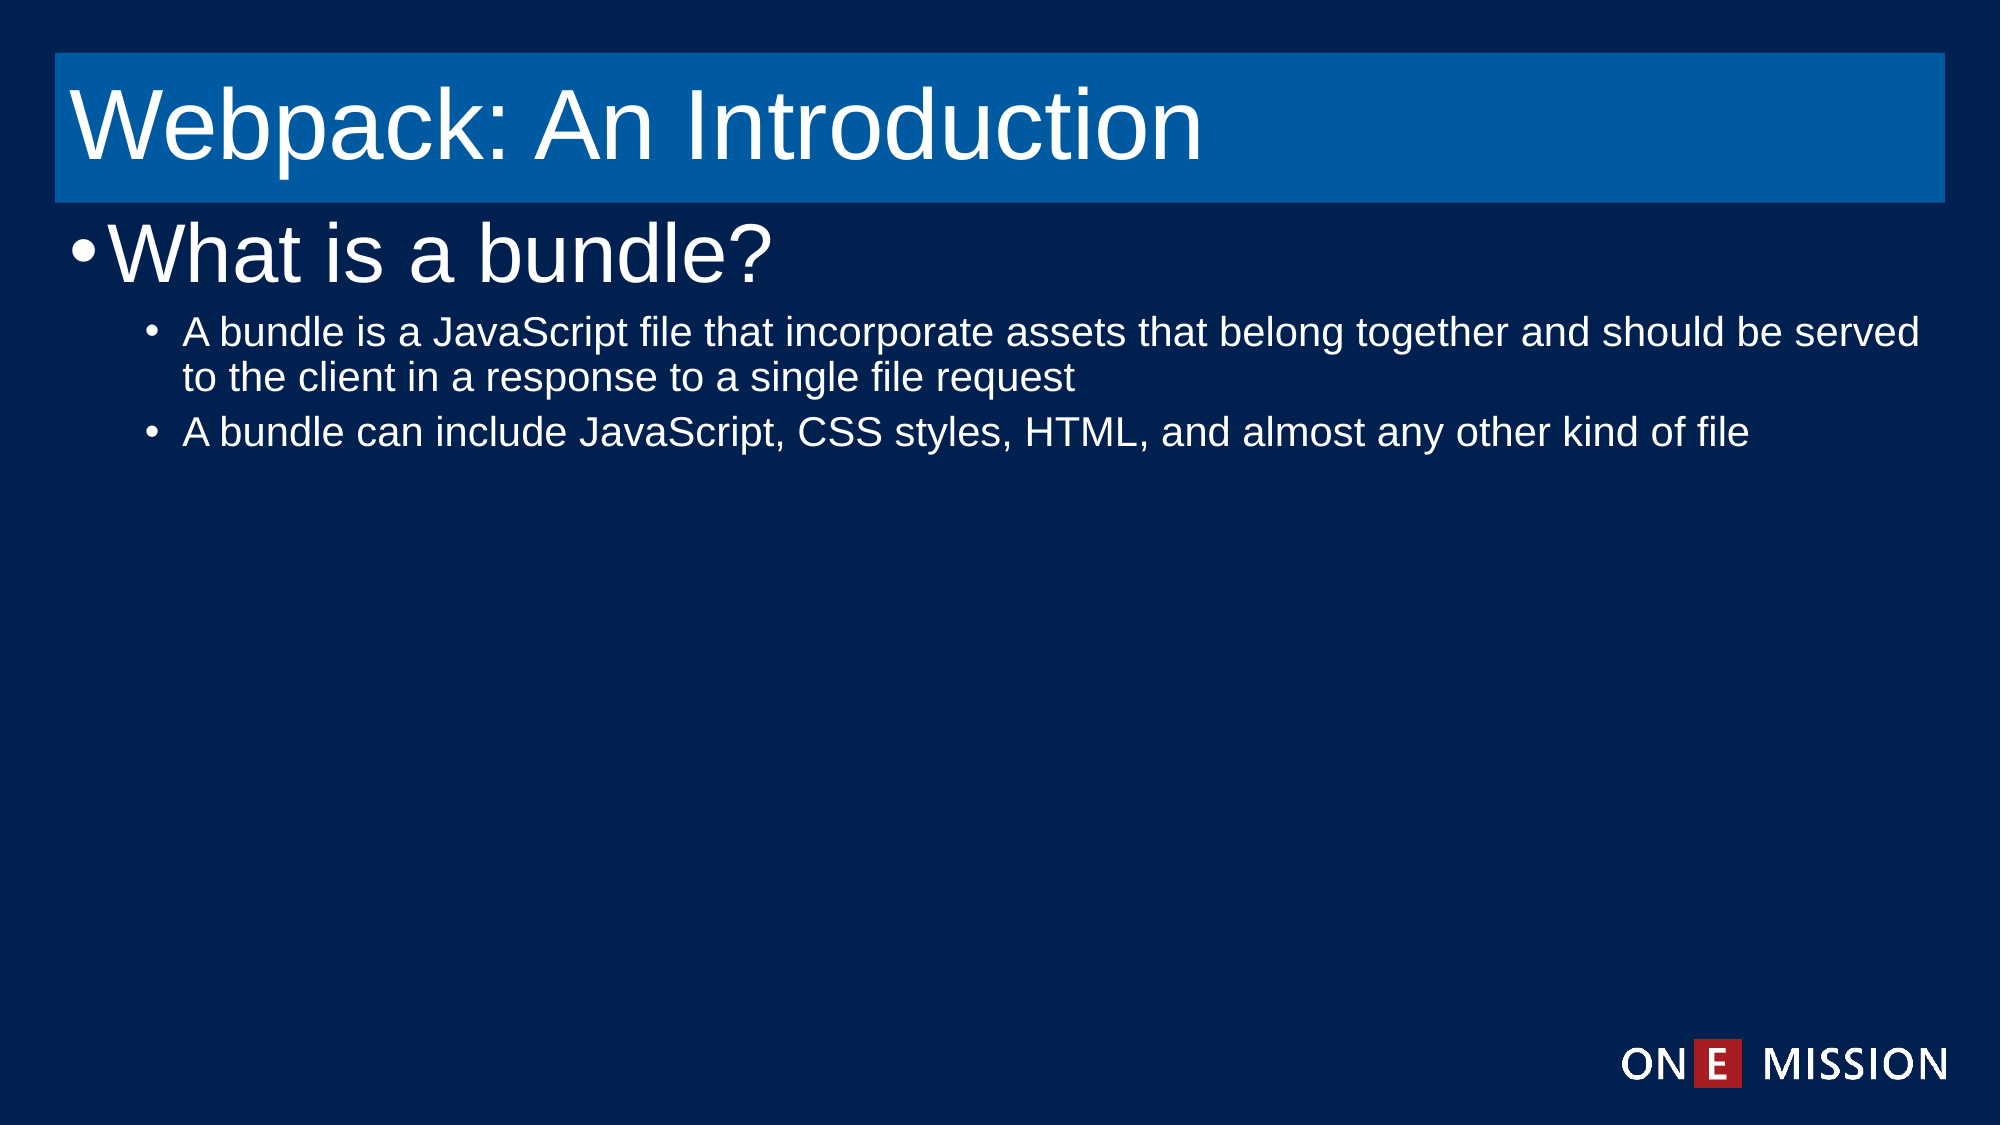

# Webpack: An Introduction
What is a bundle?
A bundle is a JavaScript file that incorporate assets that belong together and should be served to the client in a response to a single file request
A bundle can include JavaScript, CSS styles, HTML, and almost any other kind of file